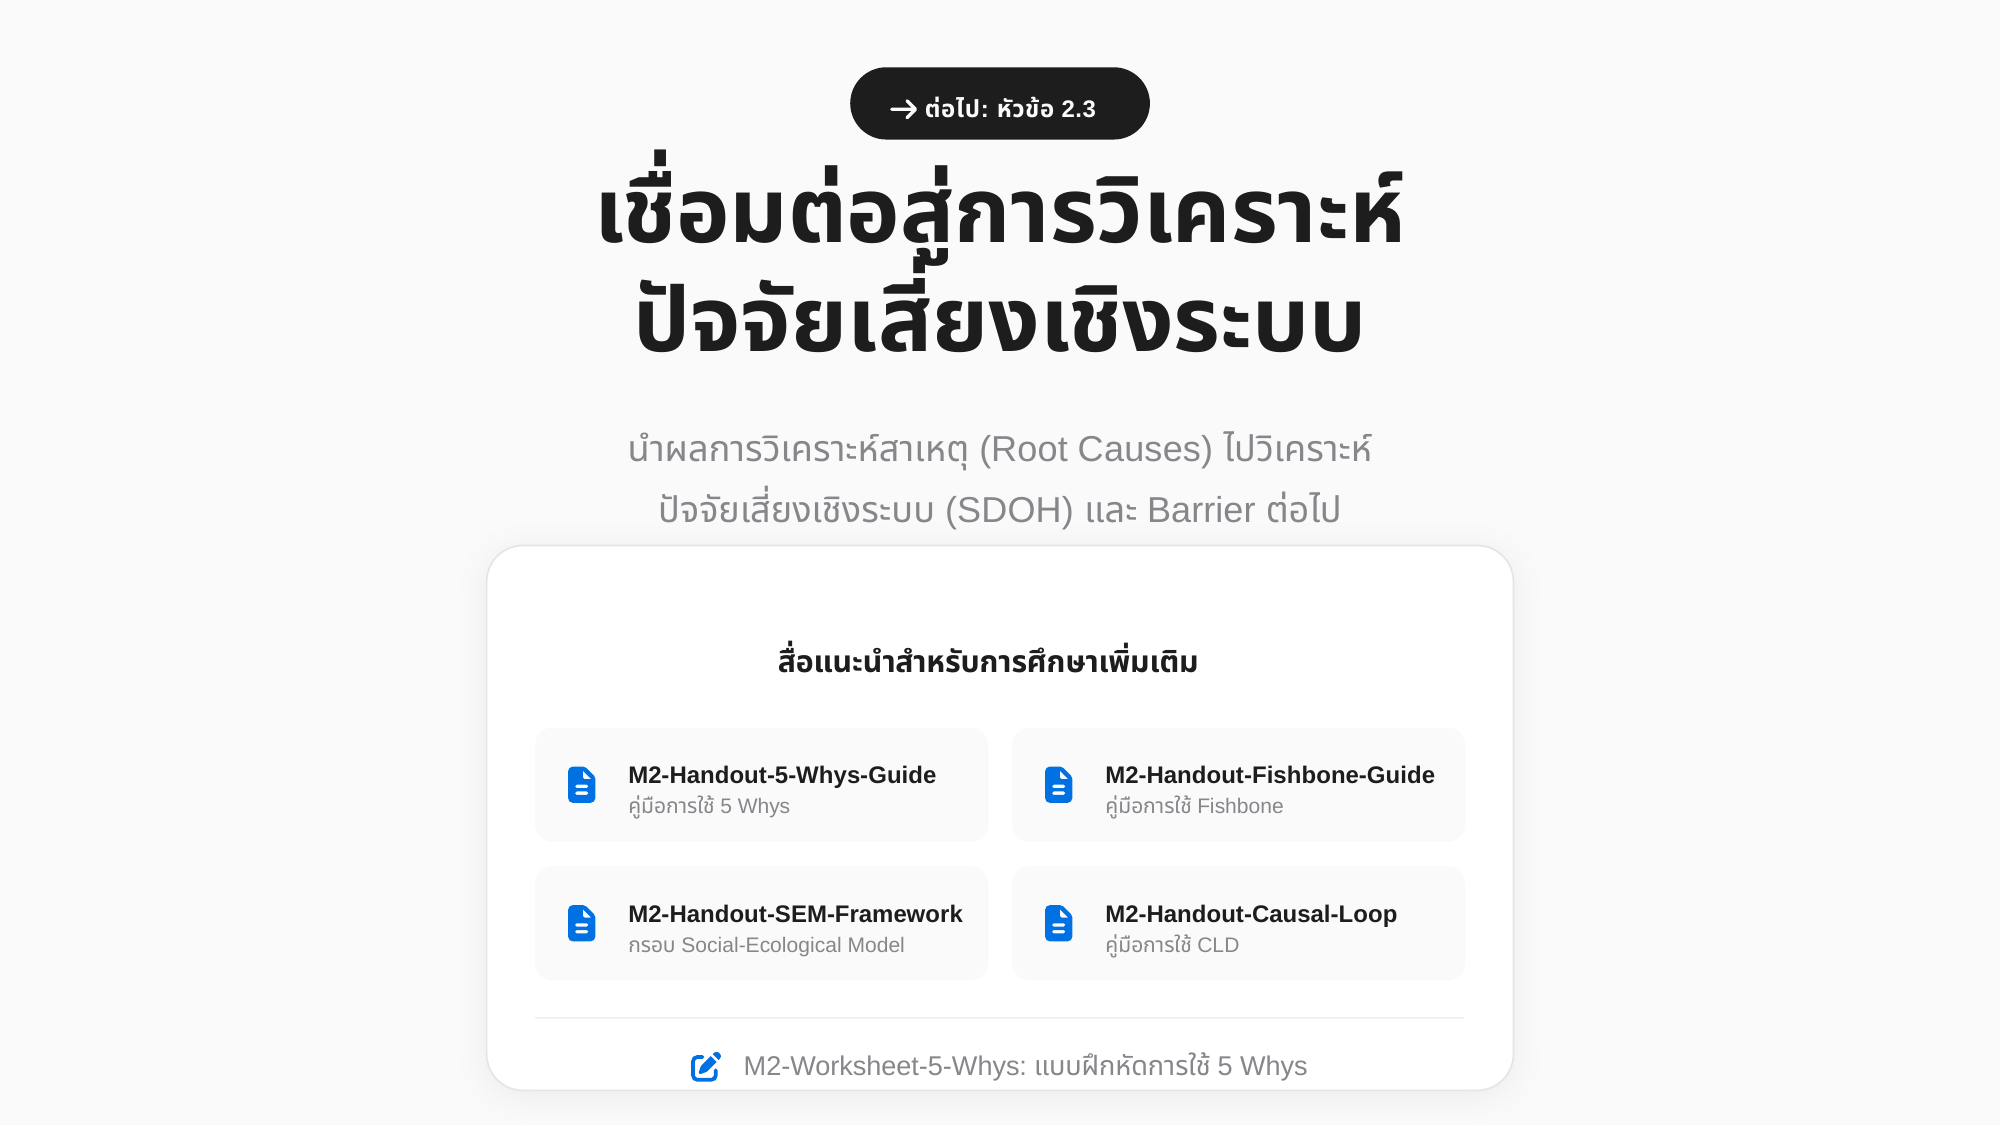

ต่อไป: หัวข้อ 2.3

เชื่อมต่อสู่การวิเคราะห์
ปัจจัยเสี่ยงเชิงระบบ
นำผลการวิเคราะห์สาเหตุ (Root Causes) ไปวิเคราะห์
ปัจจัยเสี่ยงเชิงระบบ (SDOH) และ Barrier ต่อไป

สื่อแนะนำสำหรับการศึกษาเพิ่มเติม

M2-Handout-5-Whys-Guide
M2-Handout-Fishbone-Guide

คู่มือการใช้ 5 Whys
คู่มือการใช้ Fishbone

M2-Handout-SEM-Framework
M2-Handout-Causal-Loop

กรอบ Social-Ecological Model
คู่มือการใช้ CLD

M2-Worksheet-5-Whys: แบบฝึกหัดการใช้ 5 Whys